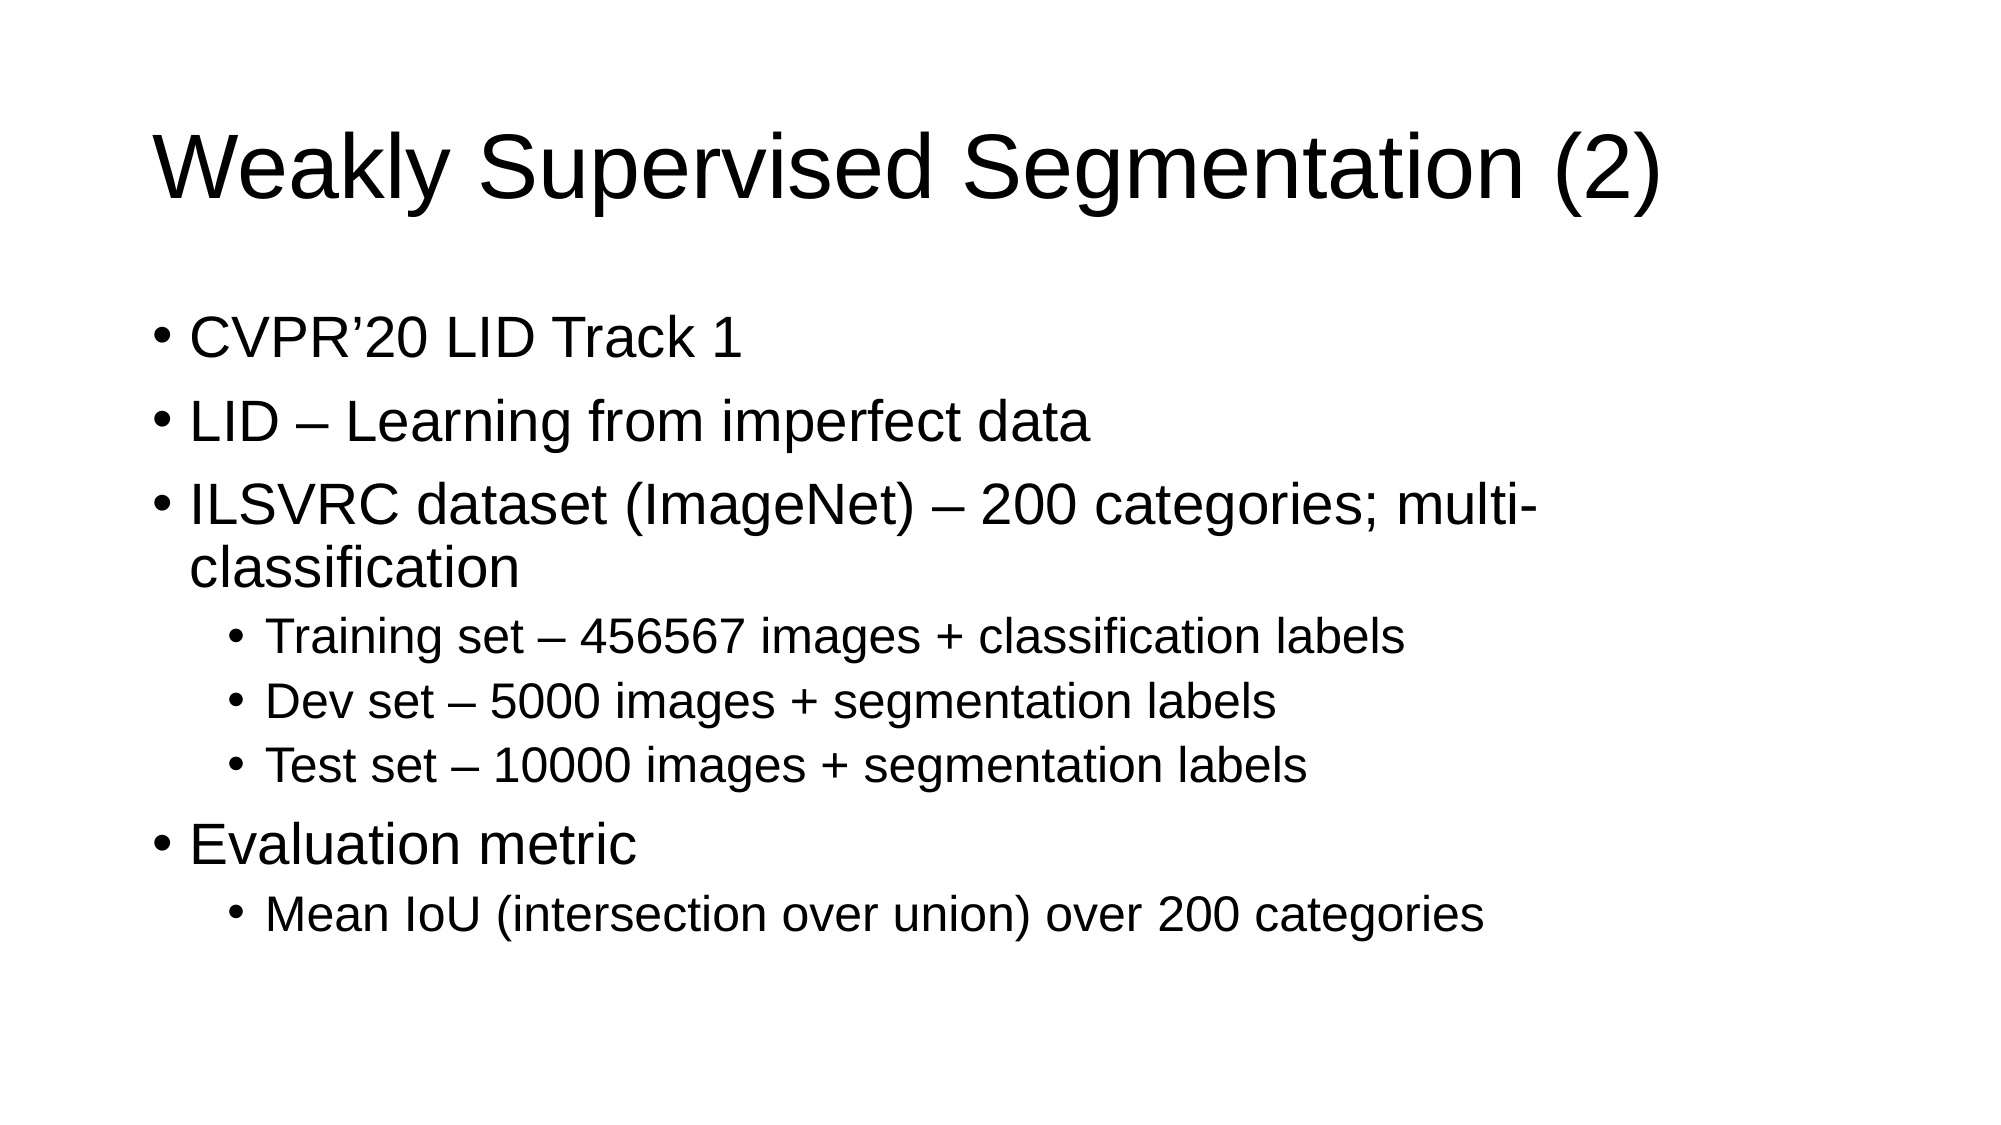

# Weakly Supervised Segmentation (2)
CVPR’20 LID Track 1
LID – Learning from imperfect data
ILSVRC dataset (ImageNet) – 200 categories; multi-classification
Training set – 456567 images + classification labels
Dev set – 5000 images + segmentation labels
Test set – 10000 images + segmentation labels
Evaluation metric
Mean IoU (intersection over union) over 200 categories